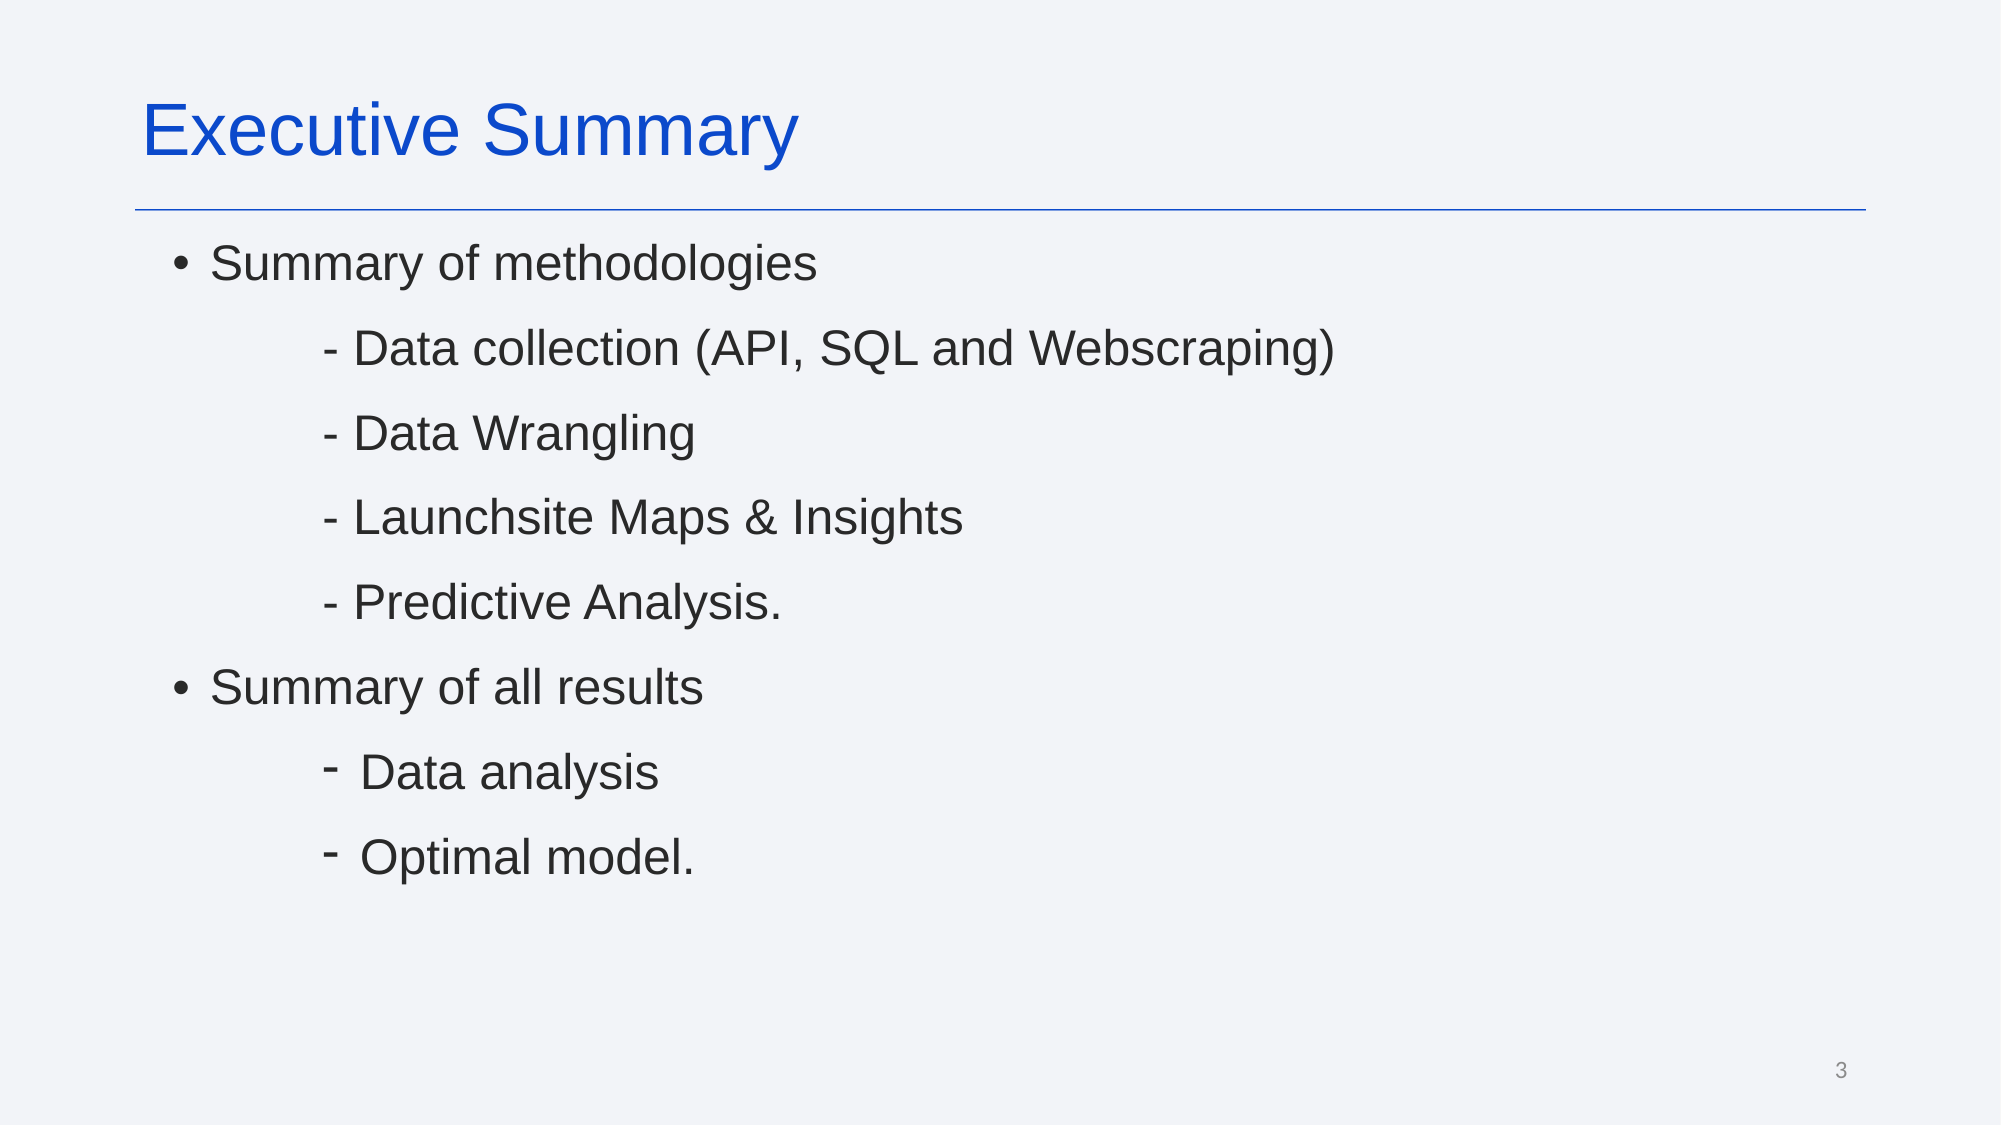

Executive Summary
Summary of methodologies
	- Data collection (API, SQL and Webscraping)
	- Data Wrangling
	- Launchsite Maps & Insights
	- Predictive Analysis.
Summary of all results
Data analysis
Optimal model.
3